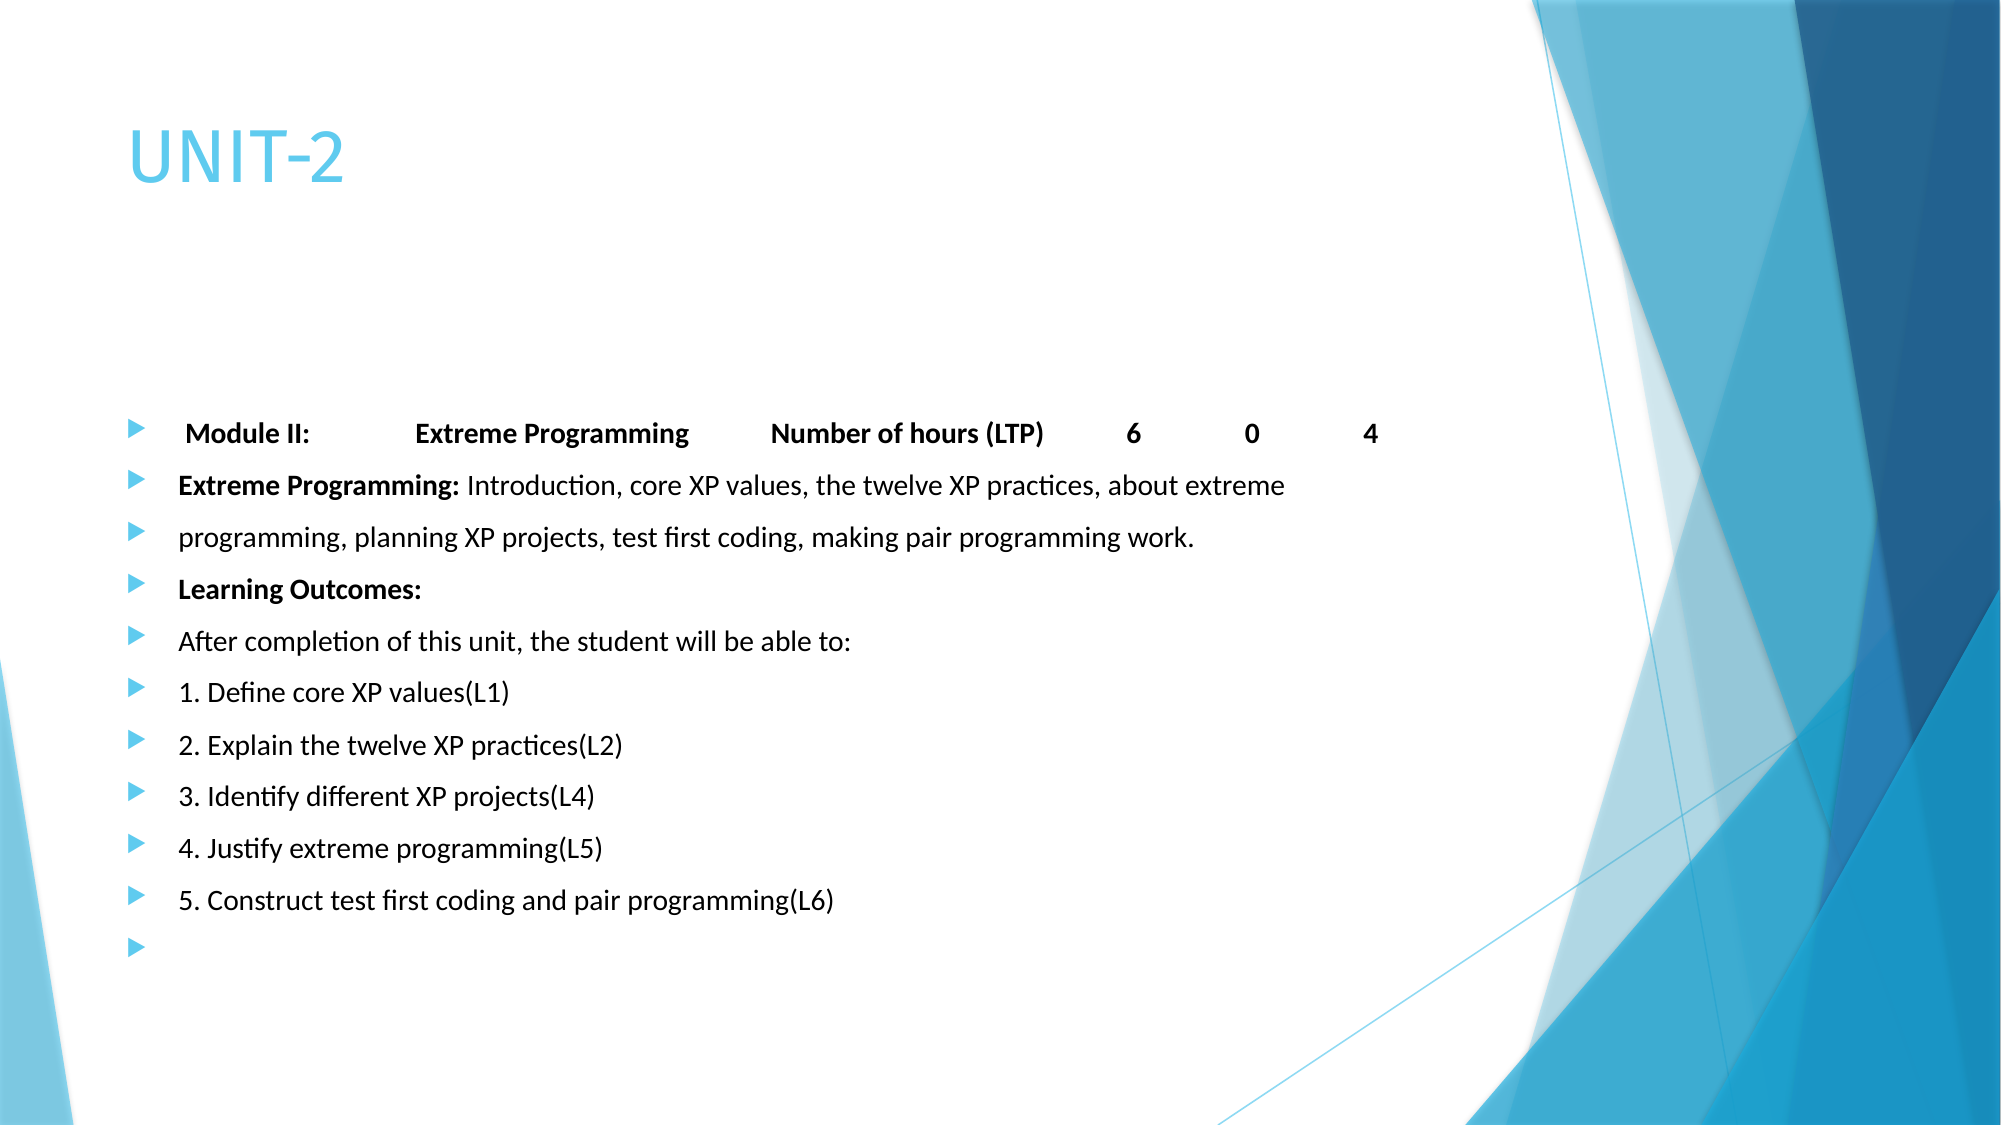

# UNIT-2

 Module II: 	Extreme Programming 	Number of hours (LTP) 	6 	0 	4
Extreme Programming: Introduction, core XP values, the twelve XP practices, about extreme
programming, planning XP projects, test first coding, making pair programming work.
Learning Outcomes:
After completion of this unit, the student will be able to:
1. Define core XP values(L1)
2. Explain the twelve XP practices(L2)
3. Identify different XP projects(L4)
4. Justify extreme programming(L5)
5. Construct test first coding and pair programming(L6)